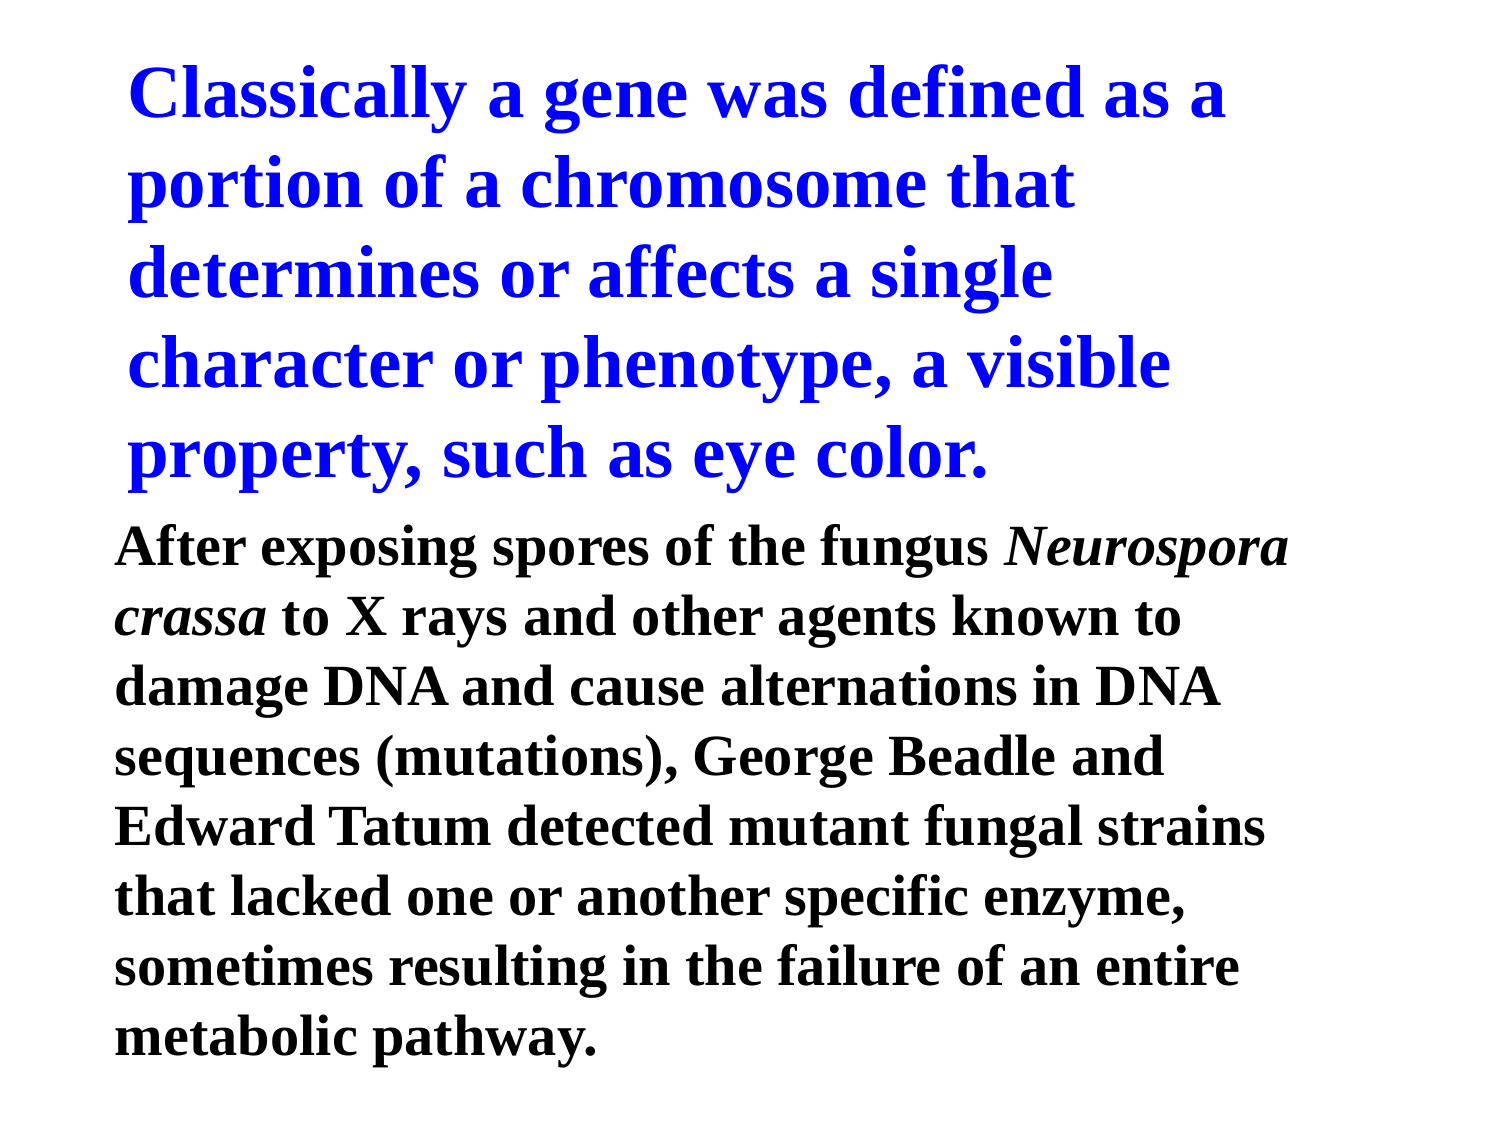

# Classically a gene was defined as a portion of a chromosome that determines or affects a single character or phenotype, a visible property, such as eye color.
After exposing spores of the fungus Neurospora crassa to X rays and other agents known to damage DNA and cause alternations in DNA sequences (mutations), George Beadle and Edward Tatum detected mutant fungal strains that lacked one or another specific enzyme, sometimes resulting in the failure of an entire metabolic pathway.